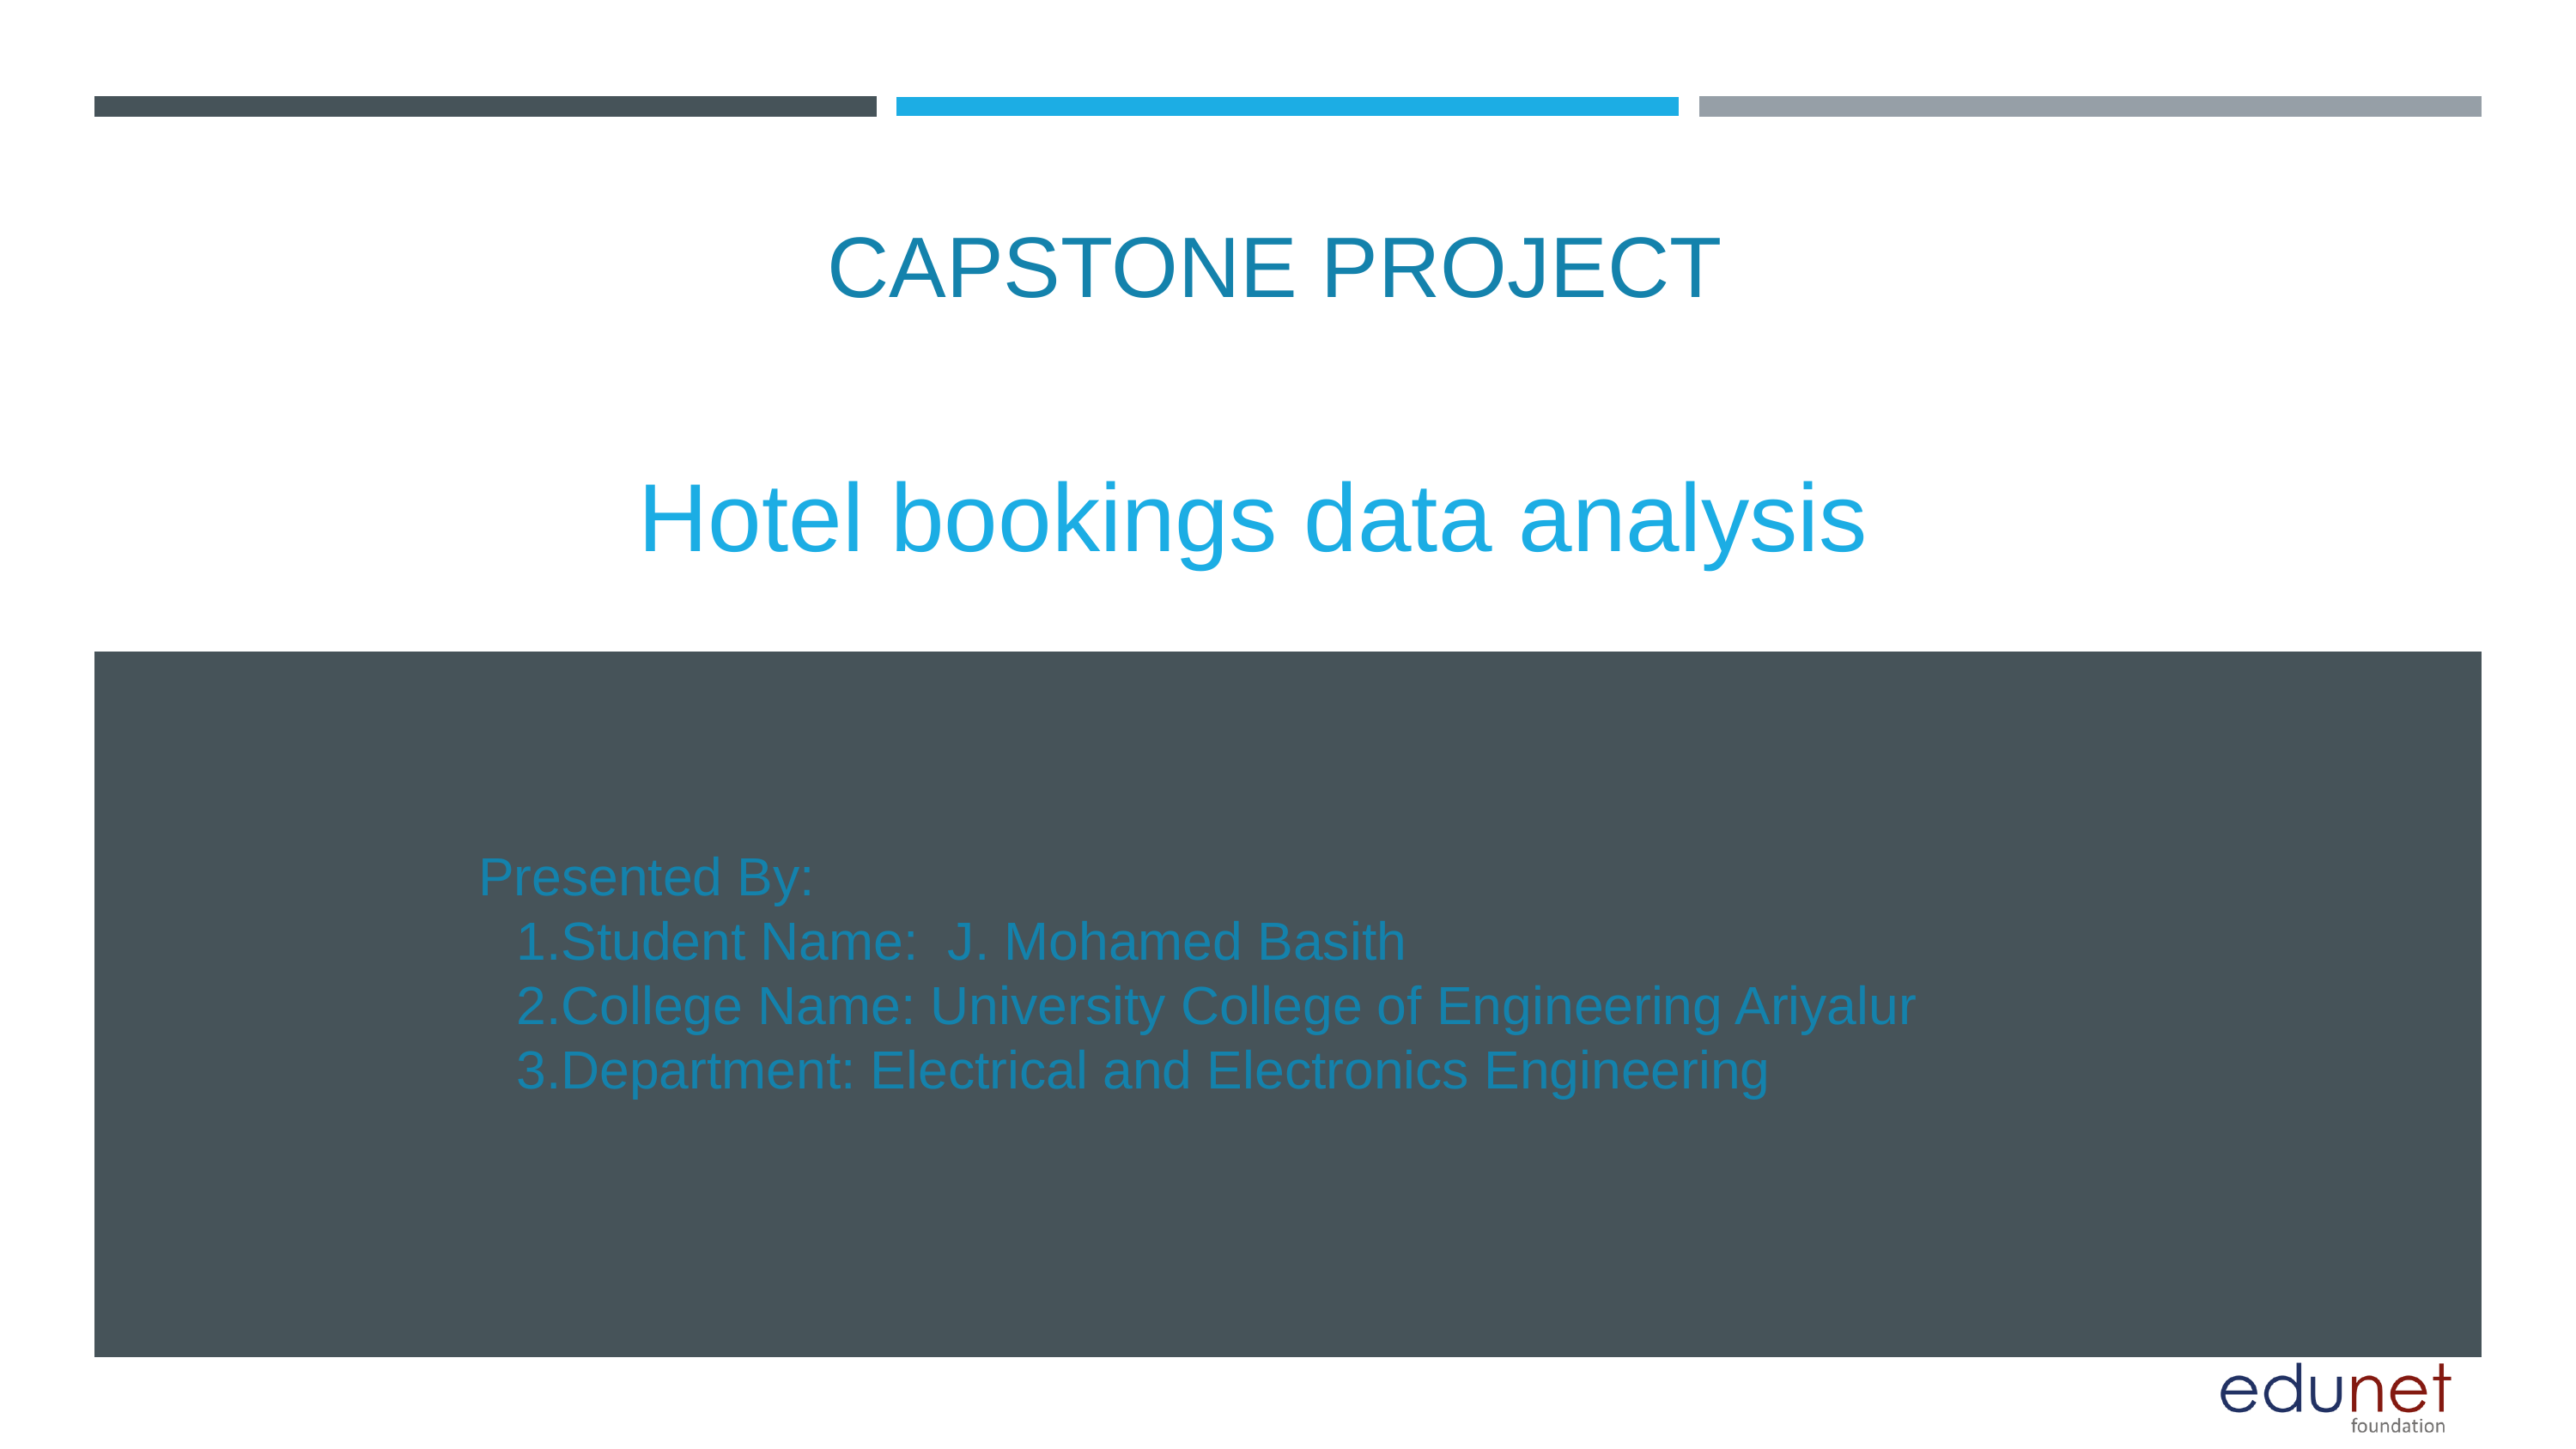

CAPSTONE PROJECT
Hotel bookings data analysis

Presented By:
Student Name:  J. Mohamed Basith
College Name: University College of Engineering Ariyalur
Department: Electrical and Electronics Engineering